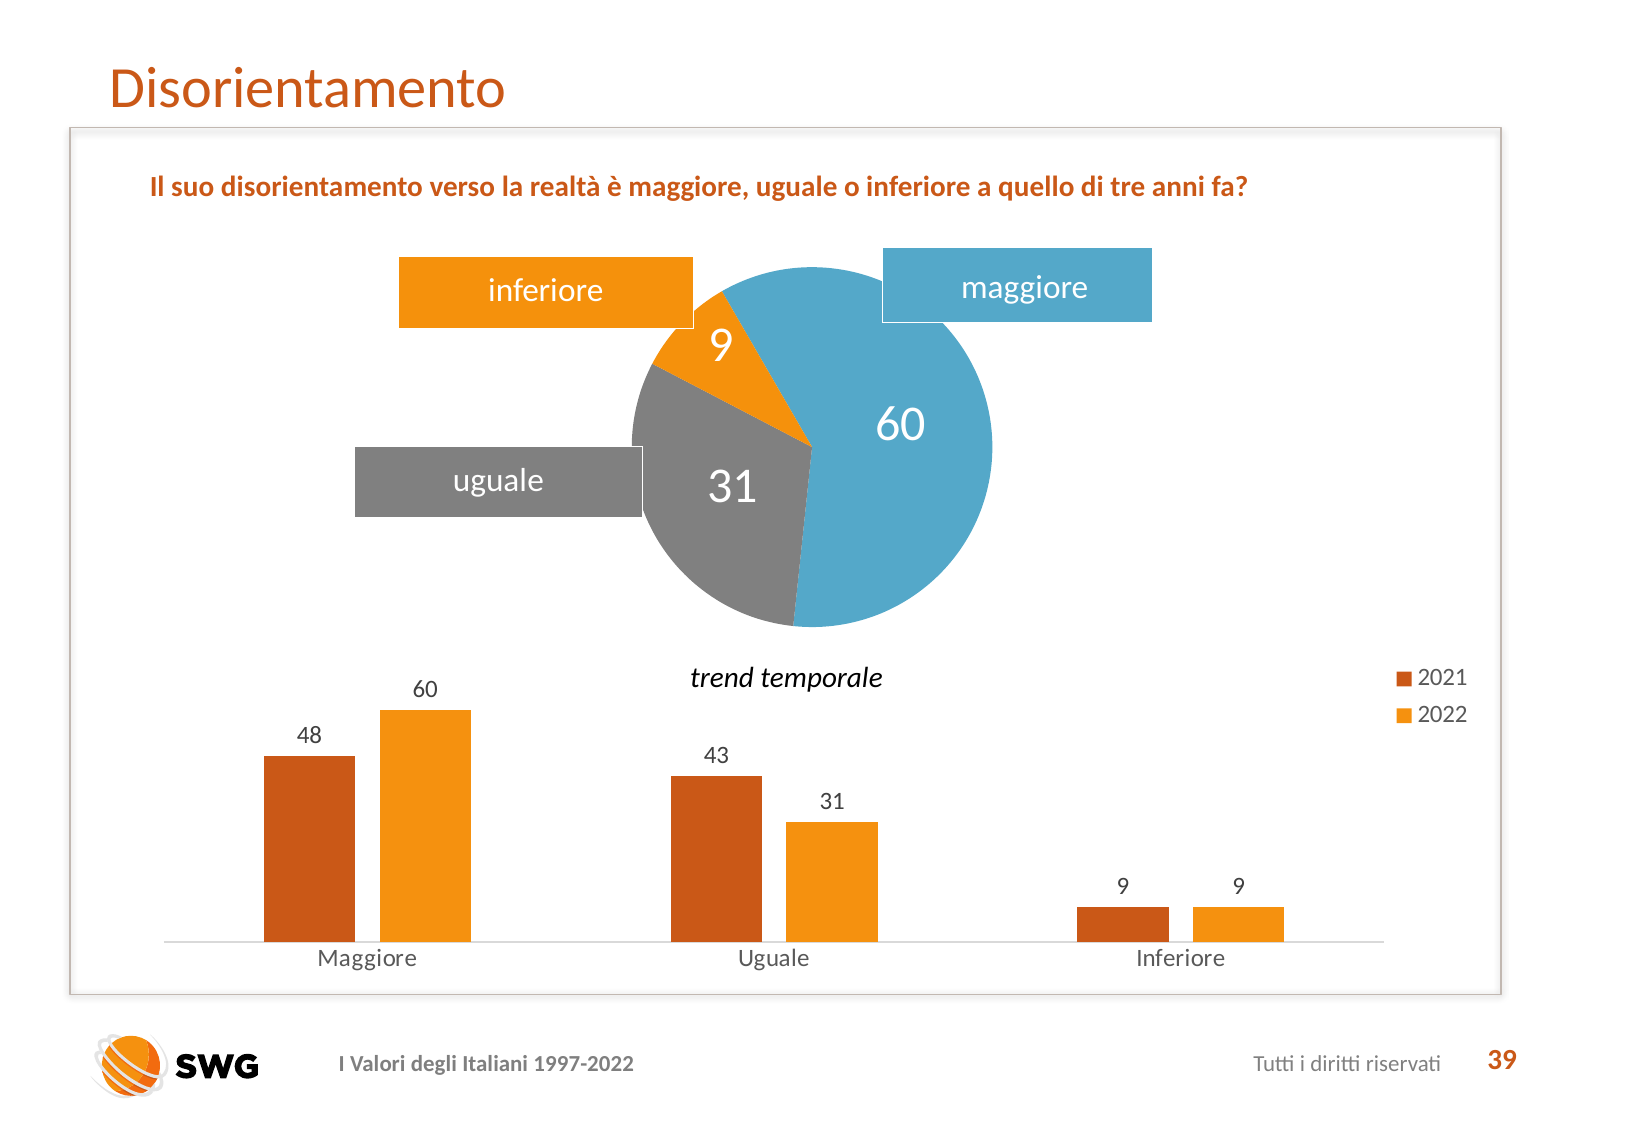

# Disorientamento

Il suo disorientamento verso la realtà è maggiore, uguale o inferiore a quello di tre anni fa?
maggiore
inferiore

### Chart

| Category | Vendite |
|---|---|
| maggiore | 60.0 |
| uguale | 31.0 |
| inferiore | 9.0 |
uguale
trend temporale

### Chart

| Category | 2021 | 2022 |
|---|---|---|
| Maggiore | 48.0 | 60.0 |
| Uguale | 43.0 | 31.0 |
| Inferiore | 9.0 | 9.0 |
39